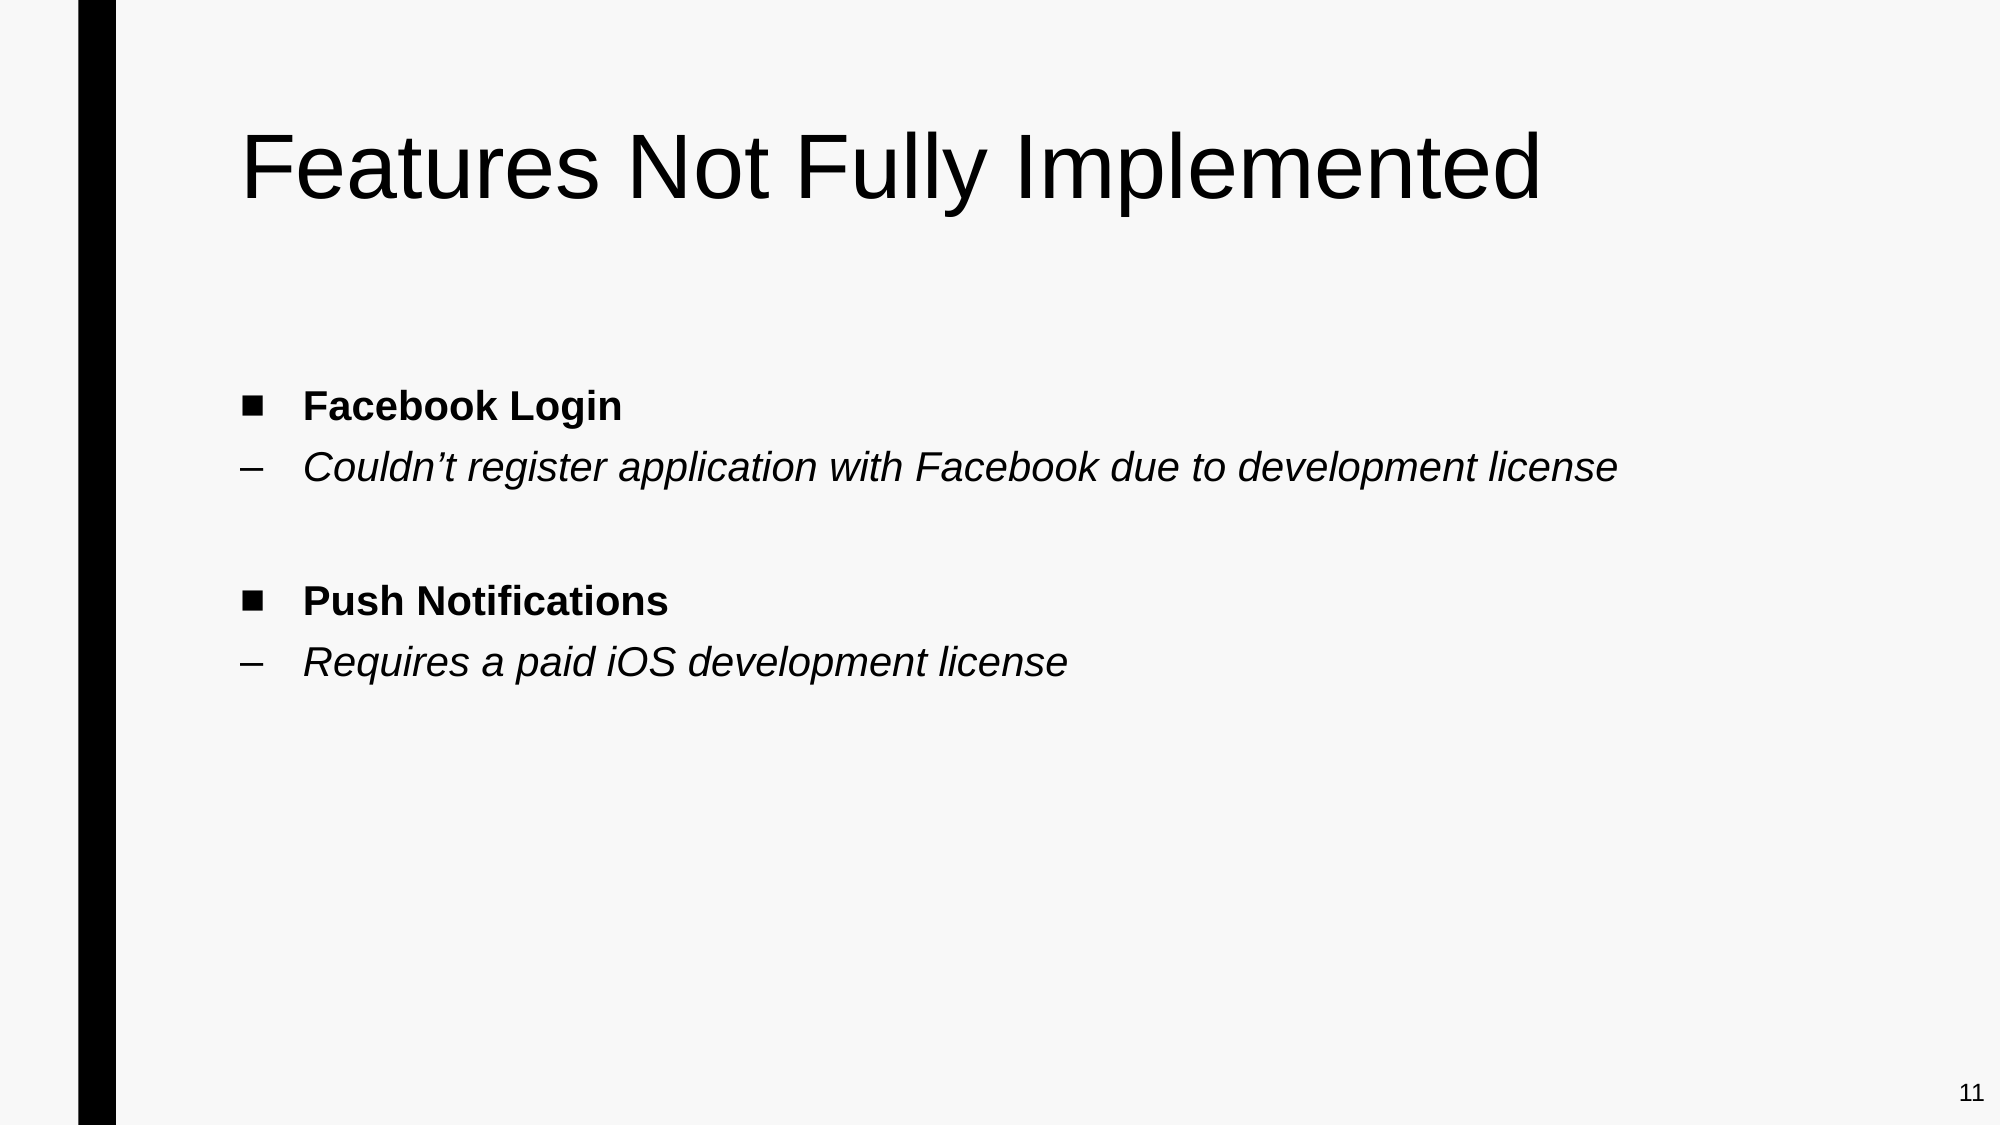

# Features Not Fully Implemented
Facebook Login
Couldn’t register application with Facebook due to development license

Push Notifications
Requires a paid iOS development license

11